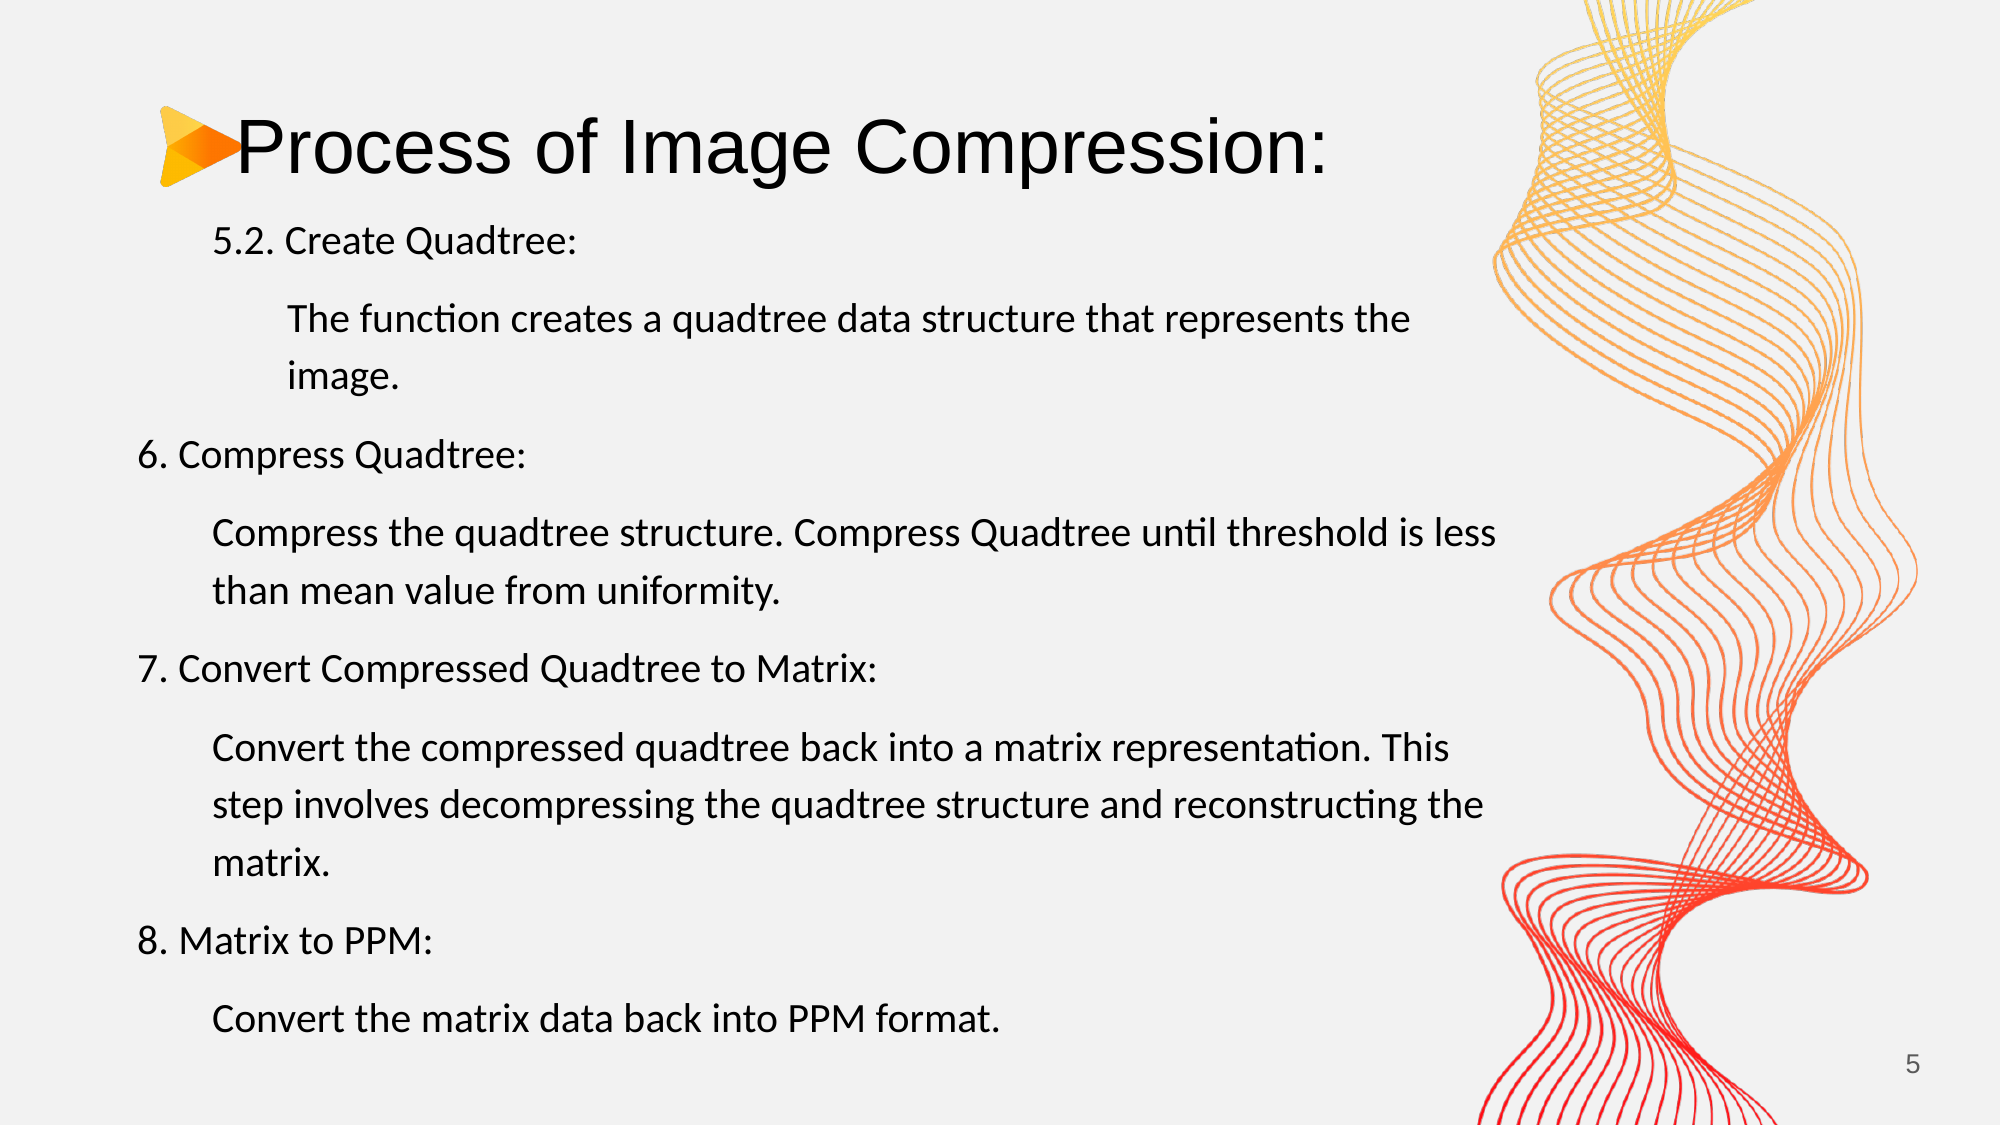

# Process of Image Compression:
5.2. Create Quadtree:
The function creates a quadtree data structure that represents the image.
6. Compress Quadtree:
Compress the quadtree structure. Compress Quadtree until threshold is less than mean value from uniformity.
7. Convert Compressed Quadtree to Matrix:
Convert the compressed quadtree back into a matrix representation. This step involves decompressing the quadtree structure and reconstructing the matrix.
8. Matrix to PPM:
Convert the matrix data back into PPM format.

5